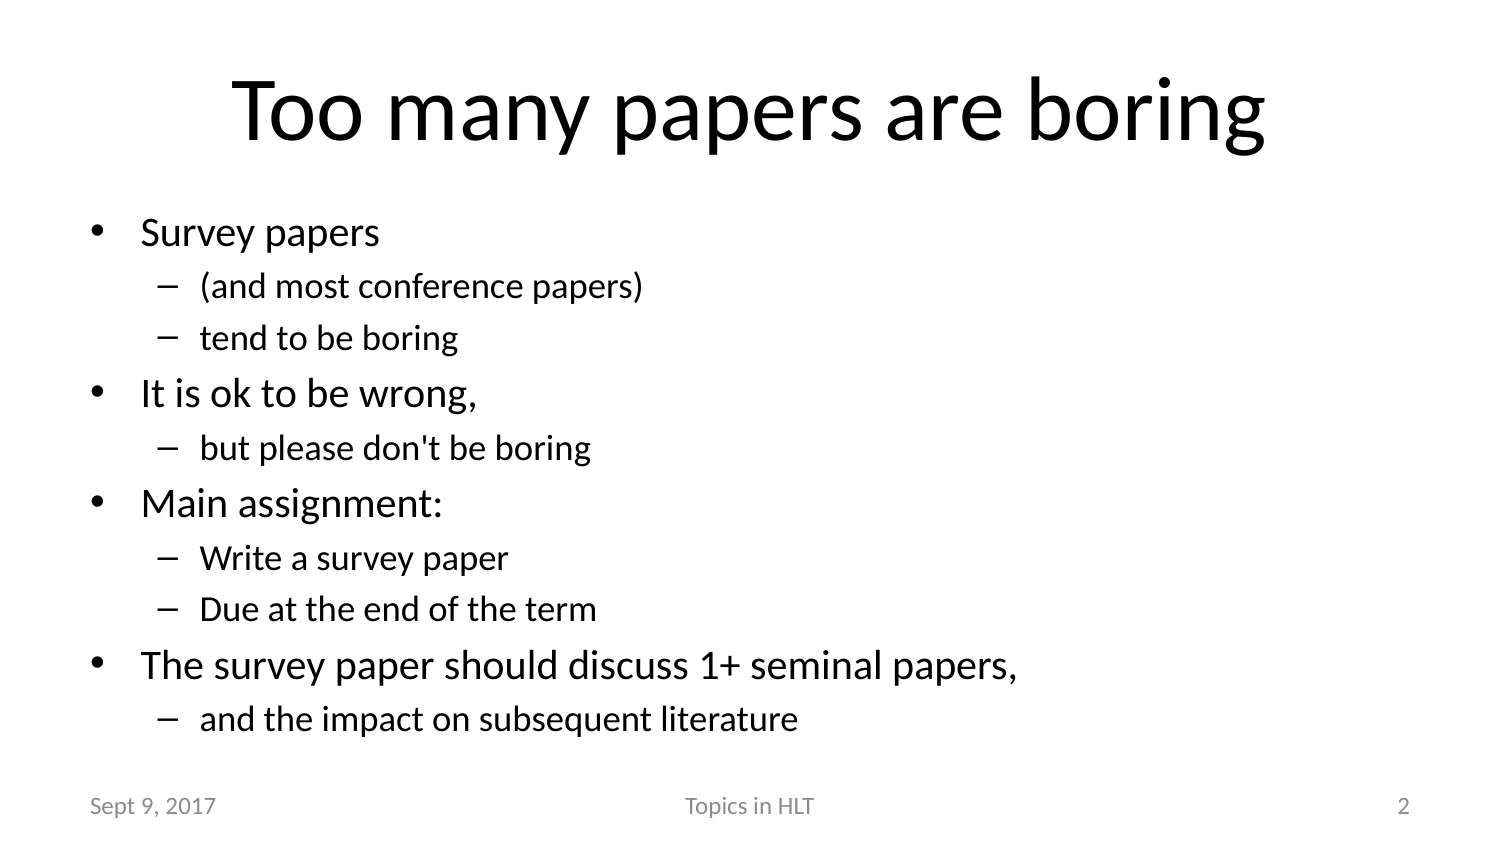

# Too many papers are boring
Survey papers
(and most conference papers)
tend to be boring
It is ok to be wrong,
but please don't be boring
Main assignment:
Write a survey paper
Due at the end of the term
The survey paper should discuss 1+ seminal papers,
and the impact on subsequent literature

Sept 9, 2017
Topics in HLT
2